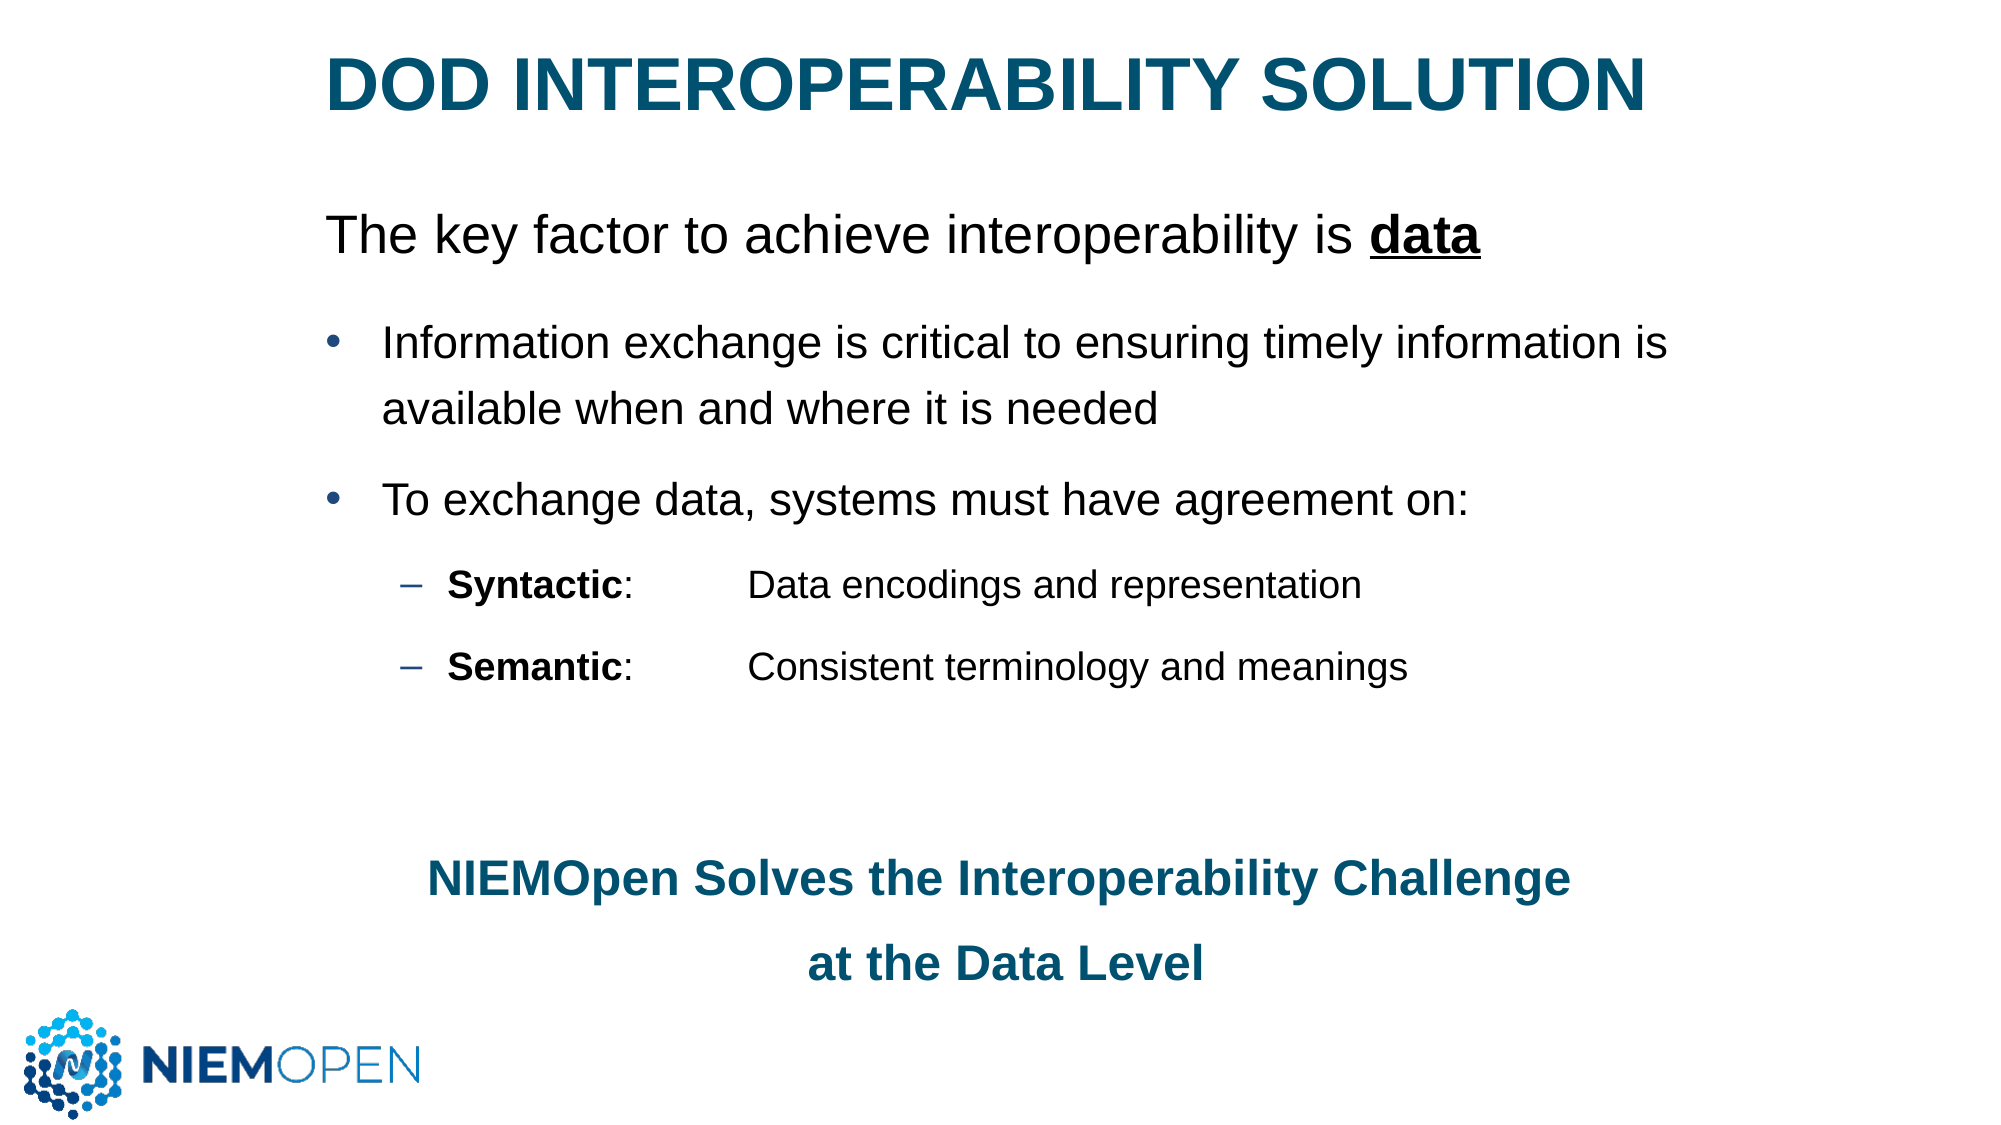

# DoD Interoperability Solution
The key factor to achieve interoperability is data
Information exchange is critical to ensuring timely information is available when and where it is needed
To exchange data, systems must have agreement on:
Syntactic: 	Data encodings and representation
Semantic: 	Consistent terminology and meanings

NIEMOpen Solves the Interoperability Challenge
at the Data Level